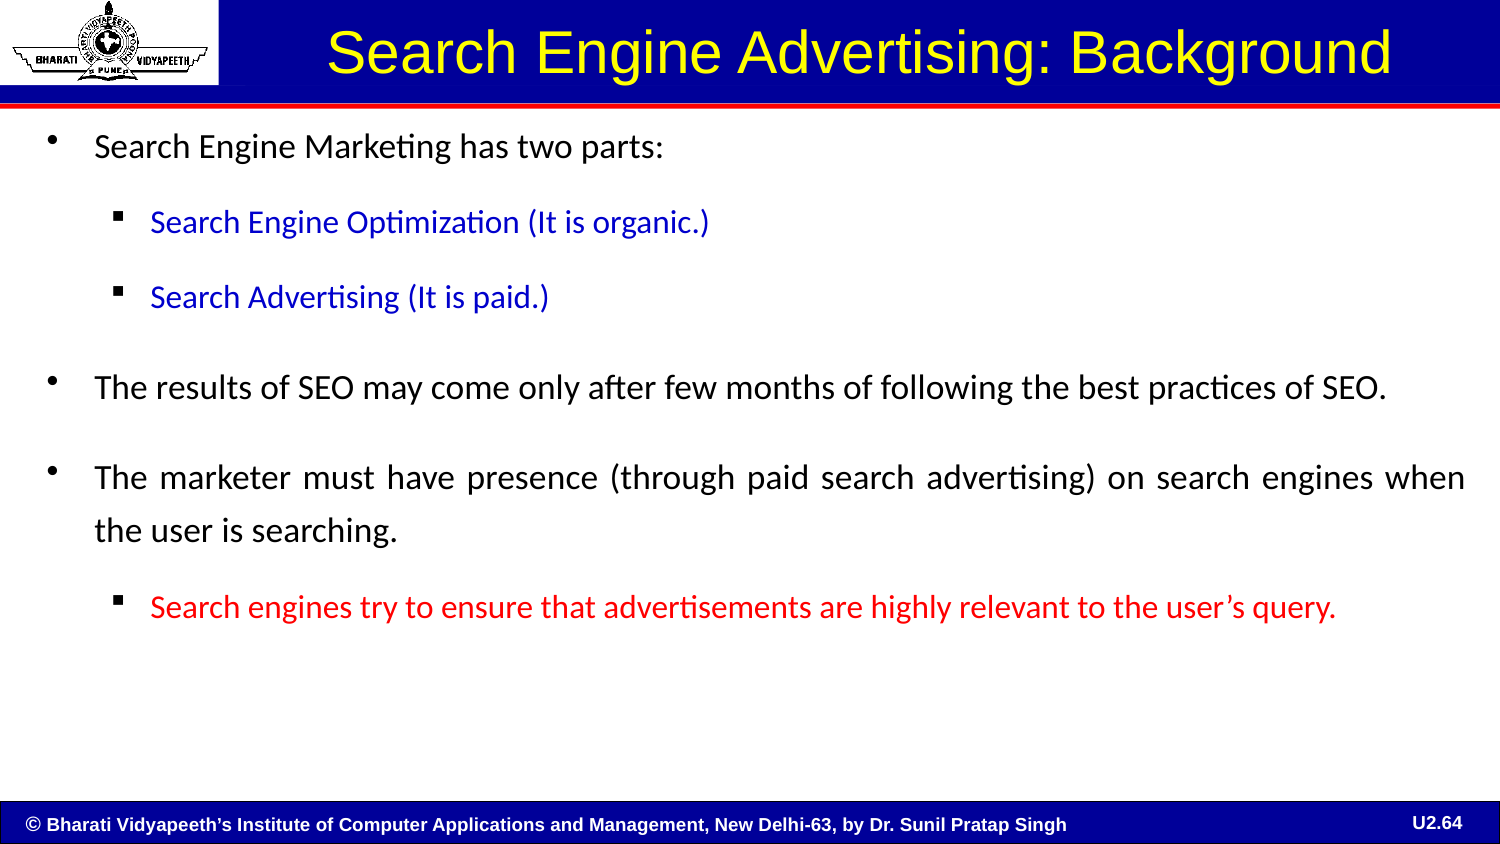

# Search Engine Advertising: Background
Search Engine Marketing has two parts:
Search Engine Optimization (It is organic.)
Search Advertising (It is paid.)
The results of SEO may come only after few months of following the best practices of SEO.
The marketer must have presence (through paid search advertising) on search engines when the user is searching.
Search engines try to ensure that advertisements are highly relevant to the user’s query.